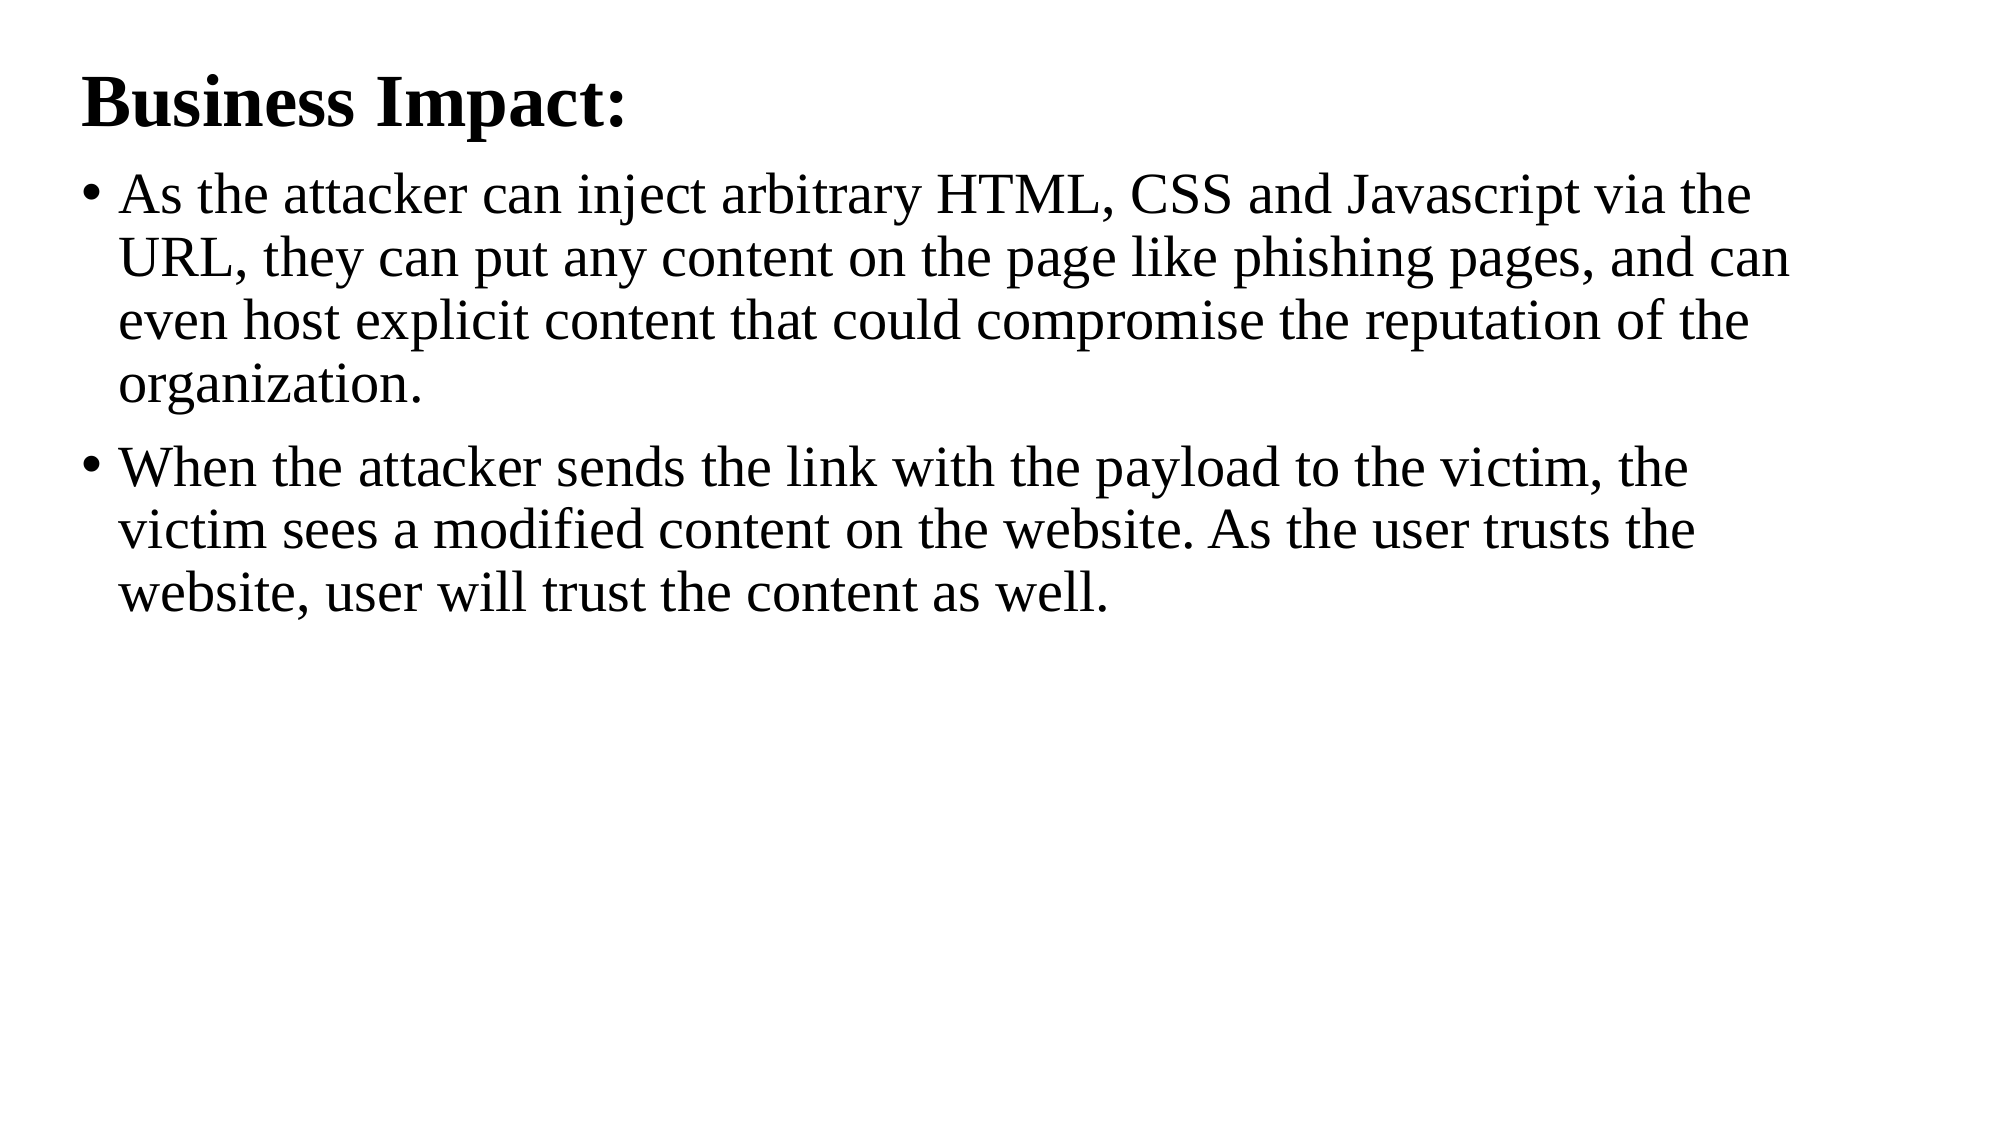

Business Impact:
As the attacker can inject arbitrary HTML, CSS and Javascript via the URL, they can put any content on the page like phishing pages, and can even host explicit content that could compromise the reputation of the organization.
When the attacker sends the link with the payload to the victim, the victim sees a modified content on the website. As the user trusts the website, user will trust the content as well.